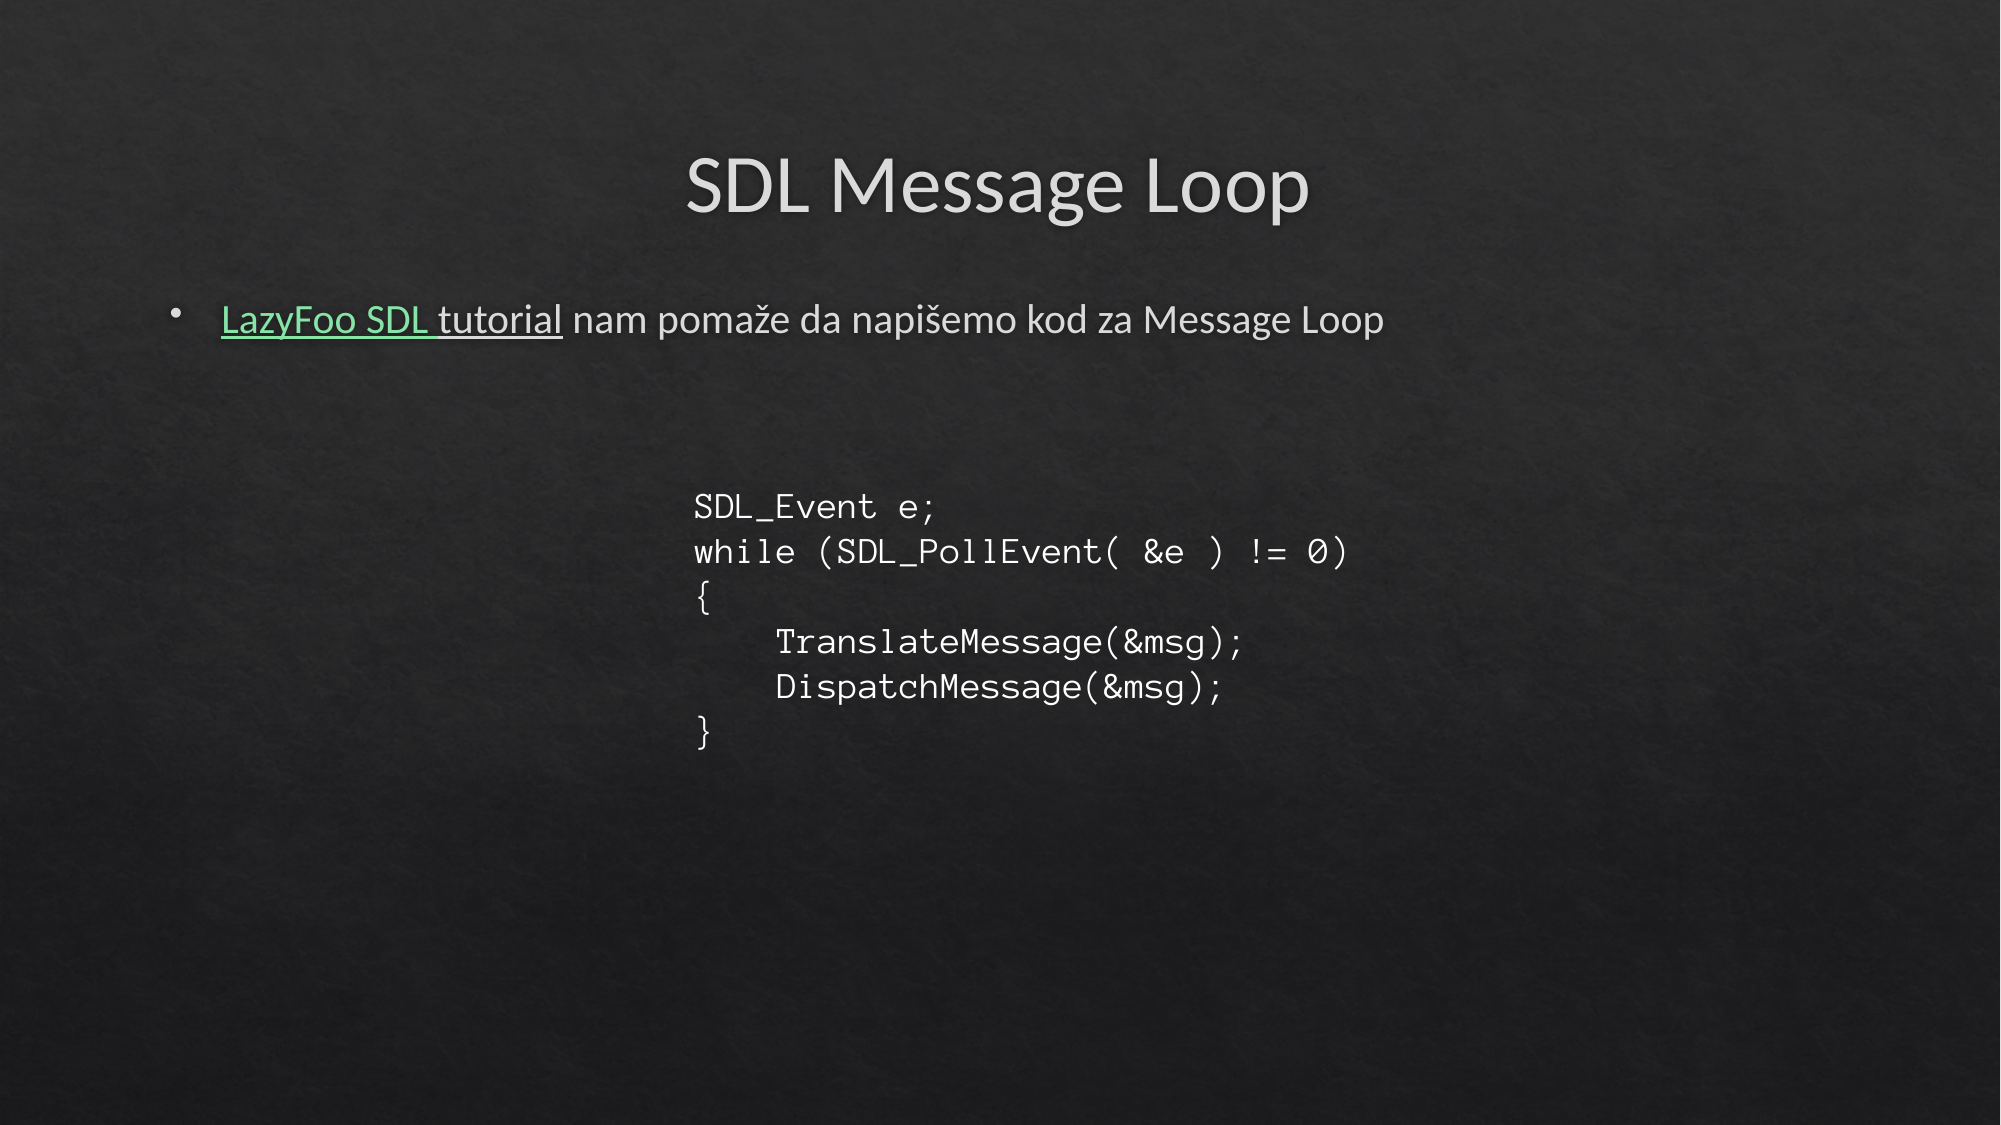

# SDL Message Loop
LazyFoo SDL tutorial nam pomaže da napišemo kod za Message Loop
SDL_Event e;
while (SDL_PollEvent( &e ) != 0)
{
    TranslateMessage(&msg);
    DispatchMessage(&msg);
}